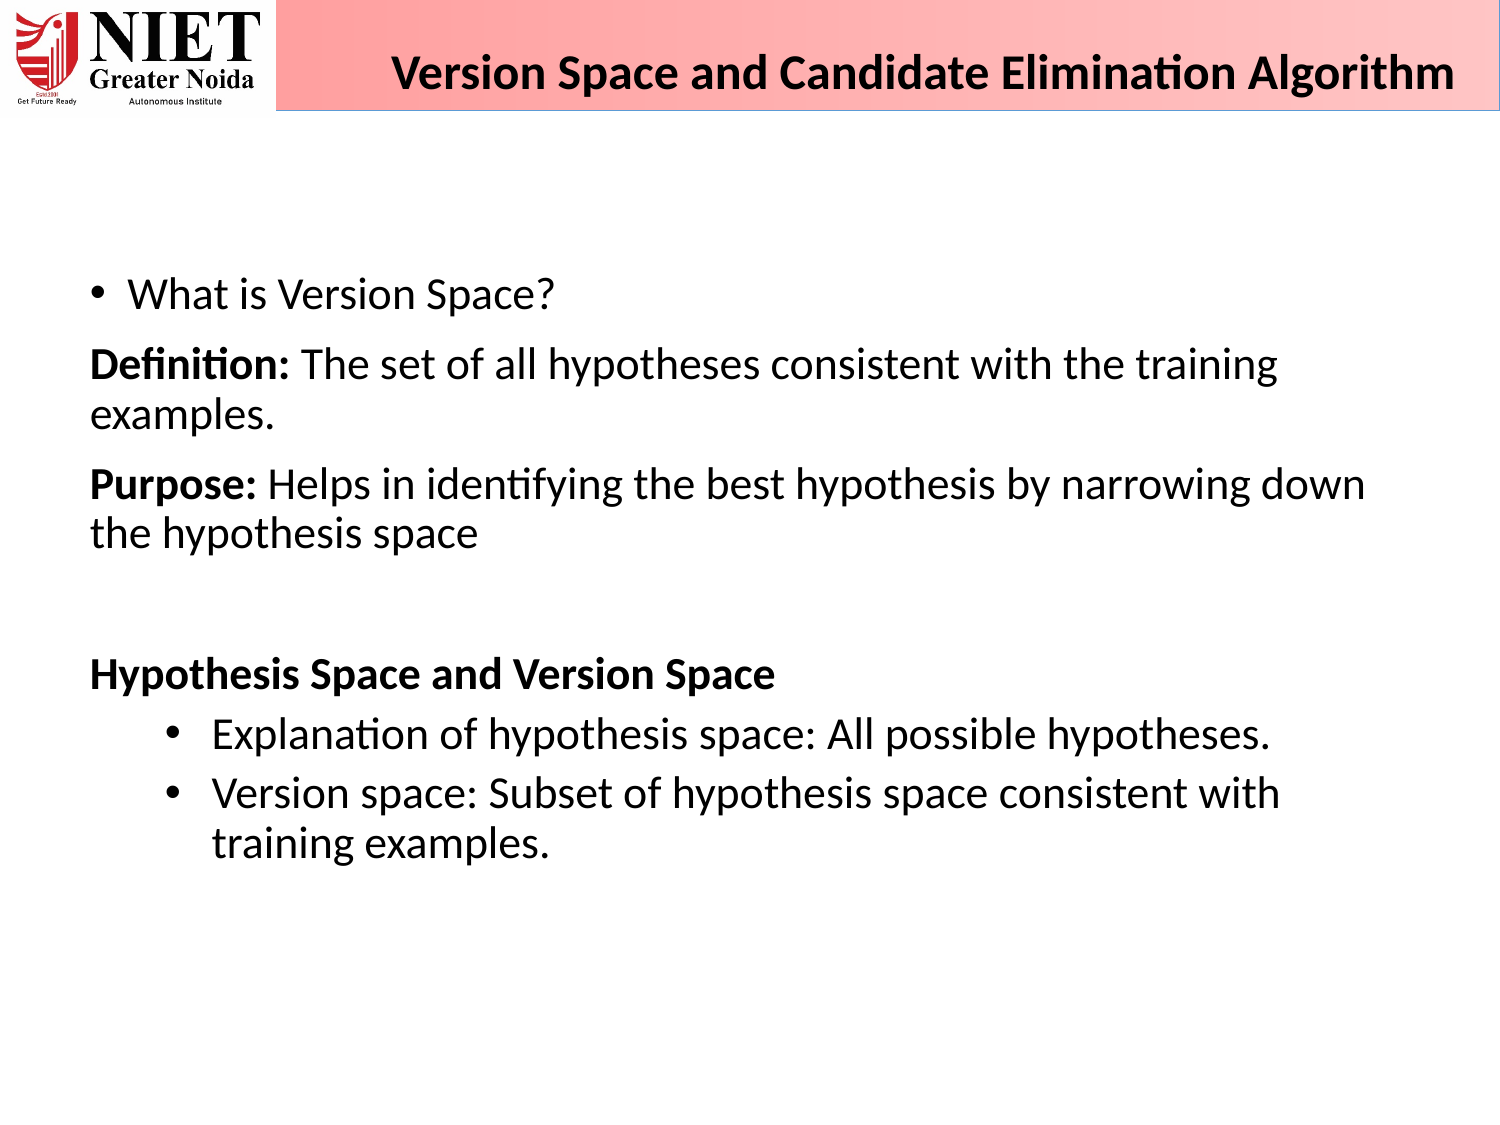

Version Space and Candidate Elimination Algorithm
What is Version Space?
Definition: The set of all hypotheses consistent with the training examples.
Purpose: Helps in identifying the best hypothesis by narrowing down the hypothesis space

Hypothesis Space and Version Space
Explanation of hypothesis space: All possible hypotheses.
Version space: Subset of hypothesis space consistent with training examples.